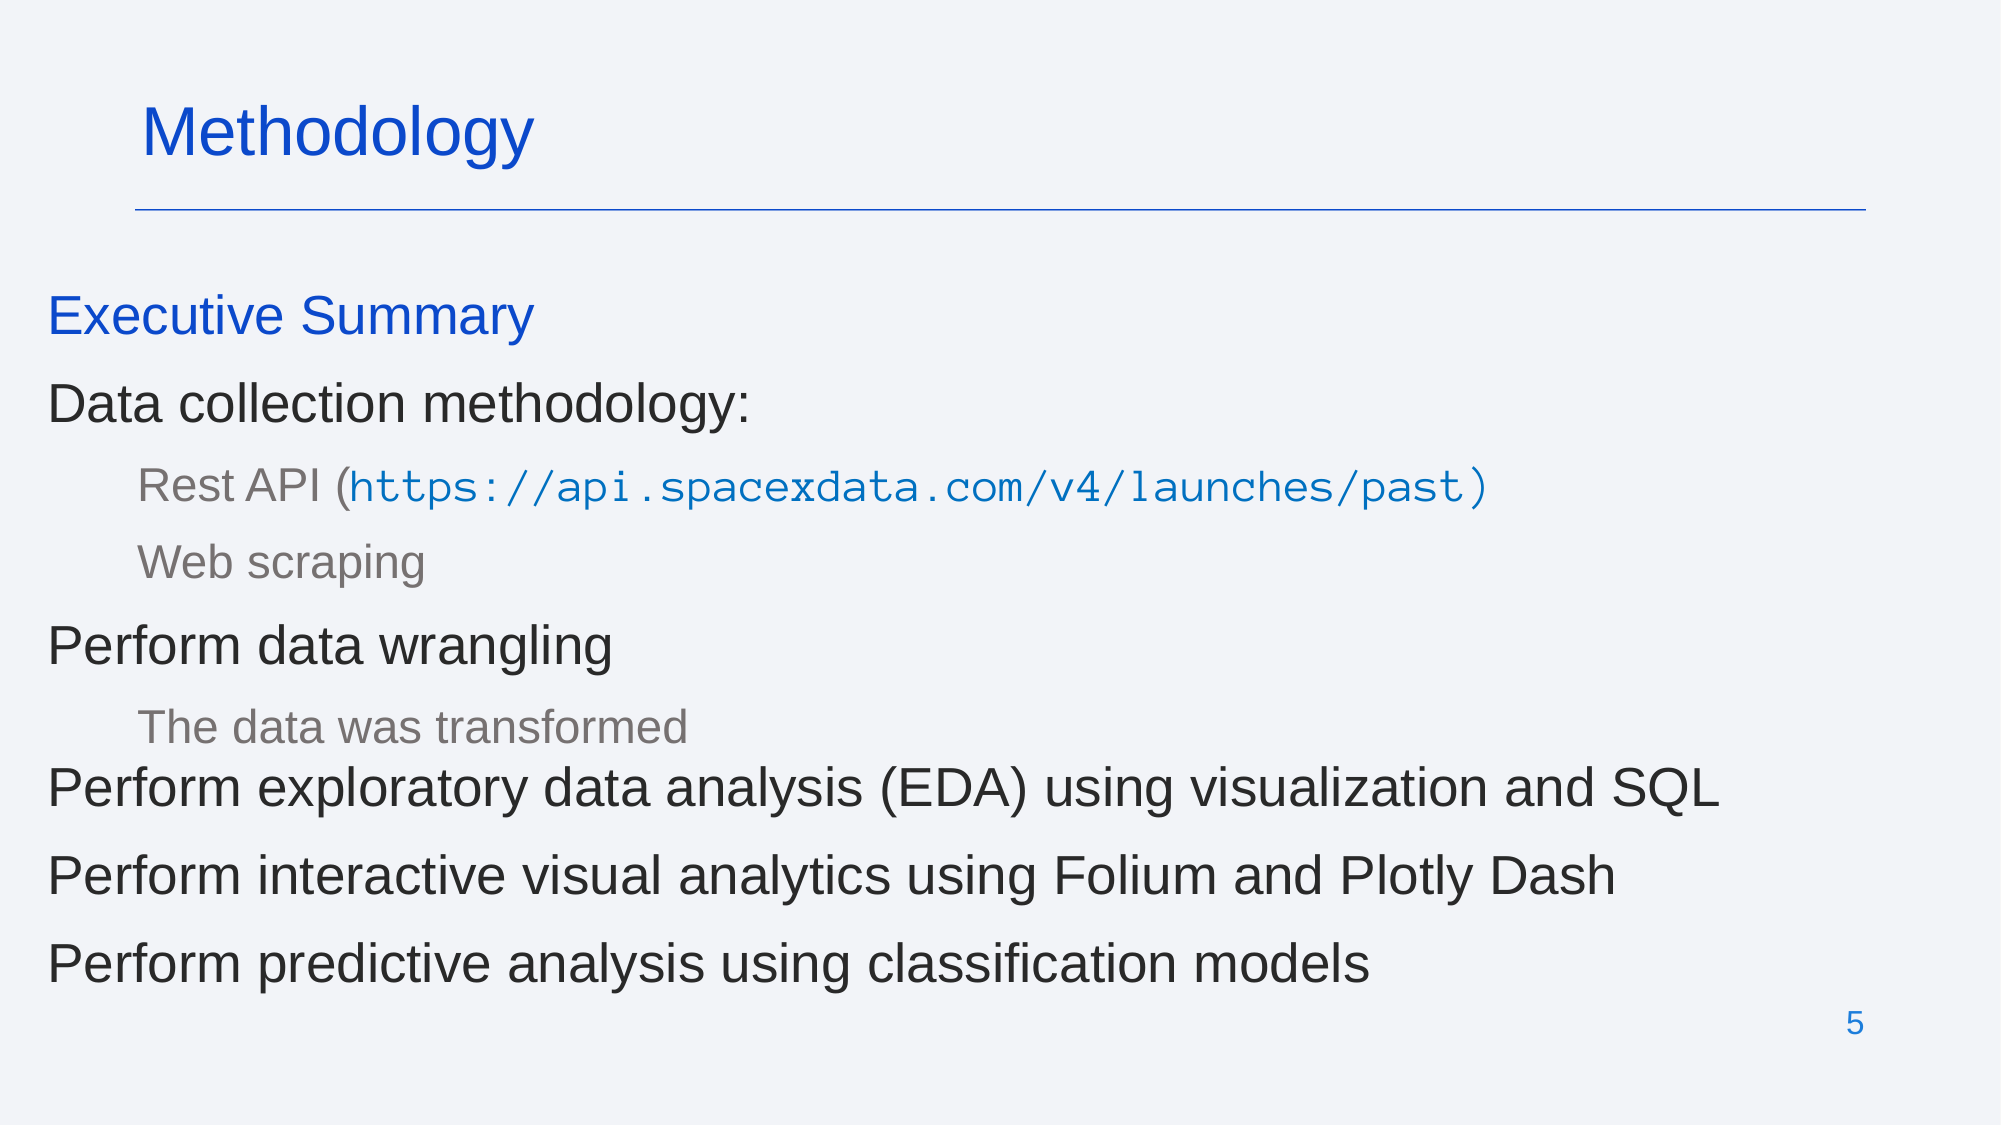

Methodology
Executive Summary
Data collection methodology:
Rest API (https://api.spacexdata.com/v4/launches/past)
Web scraping
Perform data wrangling
The data was transformed
Perform exploratory data analysis (EDA) using visualization and SQL
Perform interactive visual analytics using Folium and Plotly Dash
Perform predictive analysis using classification models

5